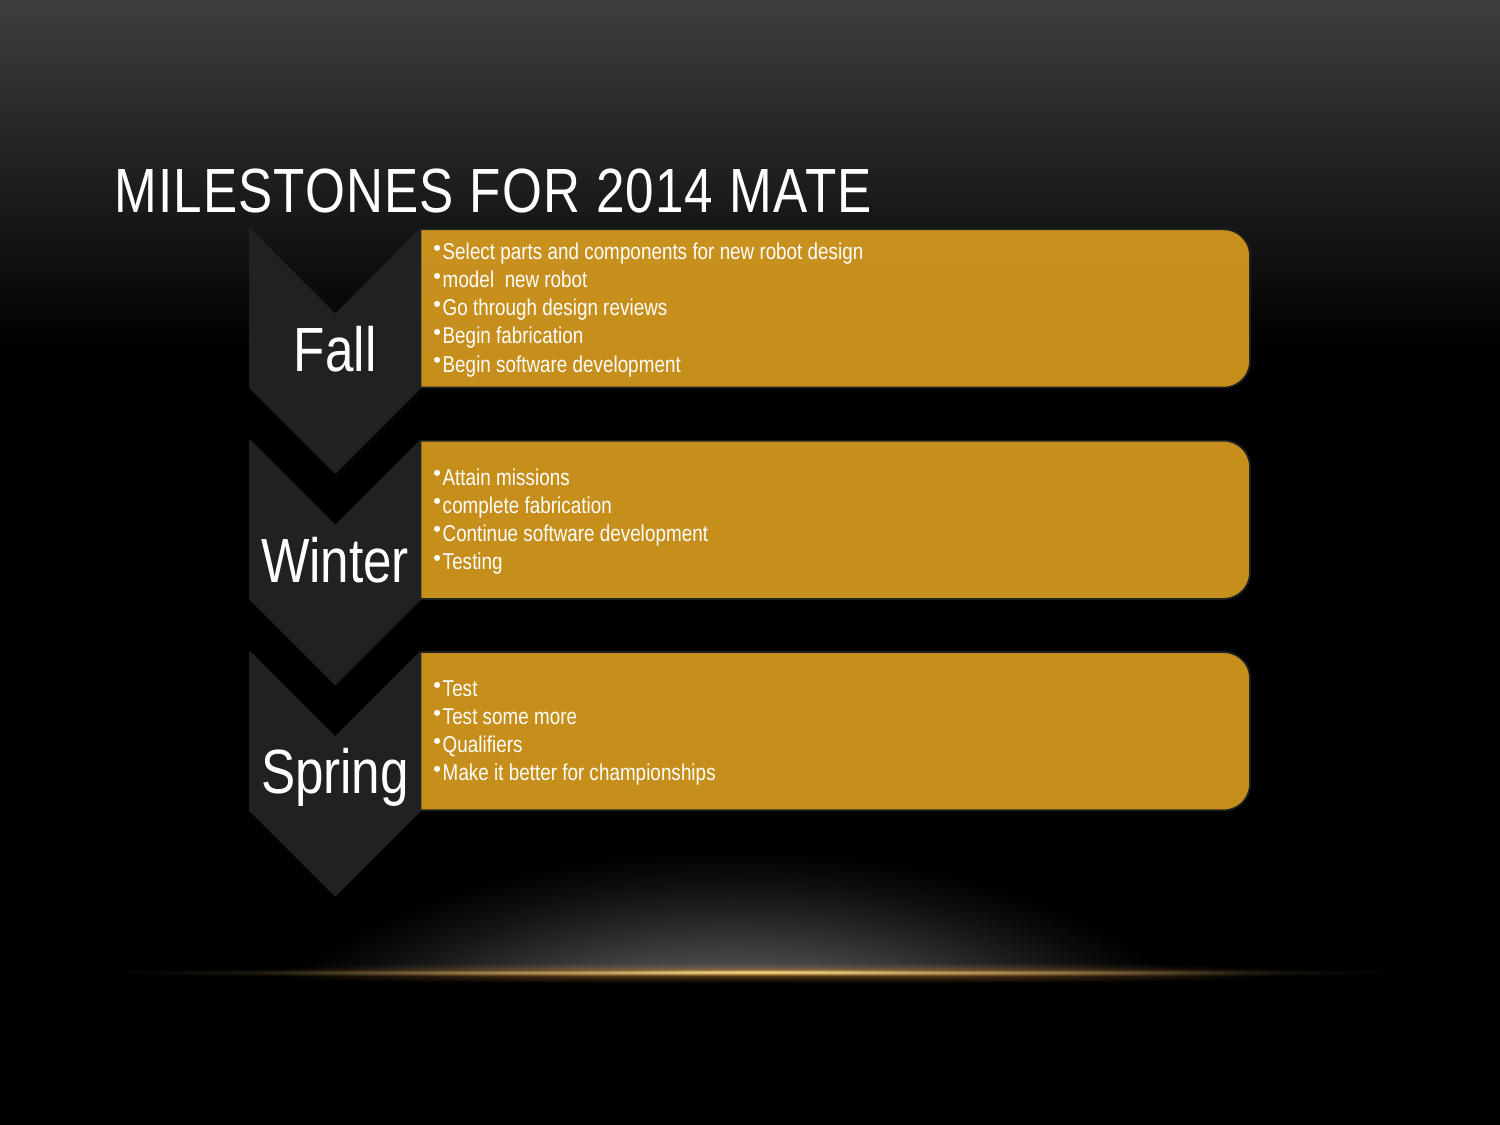

# Milestones for 2014 MATE
Fall
Select parts and components for new robot design
model  new robot
Go through design reviews
Begin fabrication
Begin software development
Winter
Attain missions
complete fabrication
Continue software development
Testing
Spring
Test
Test some more
Qualifiers
Make it better for championships